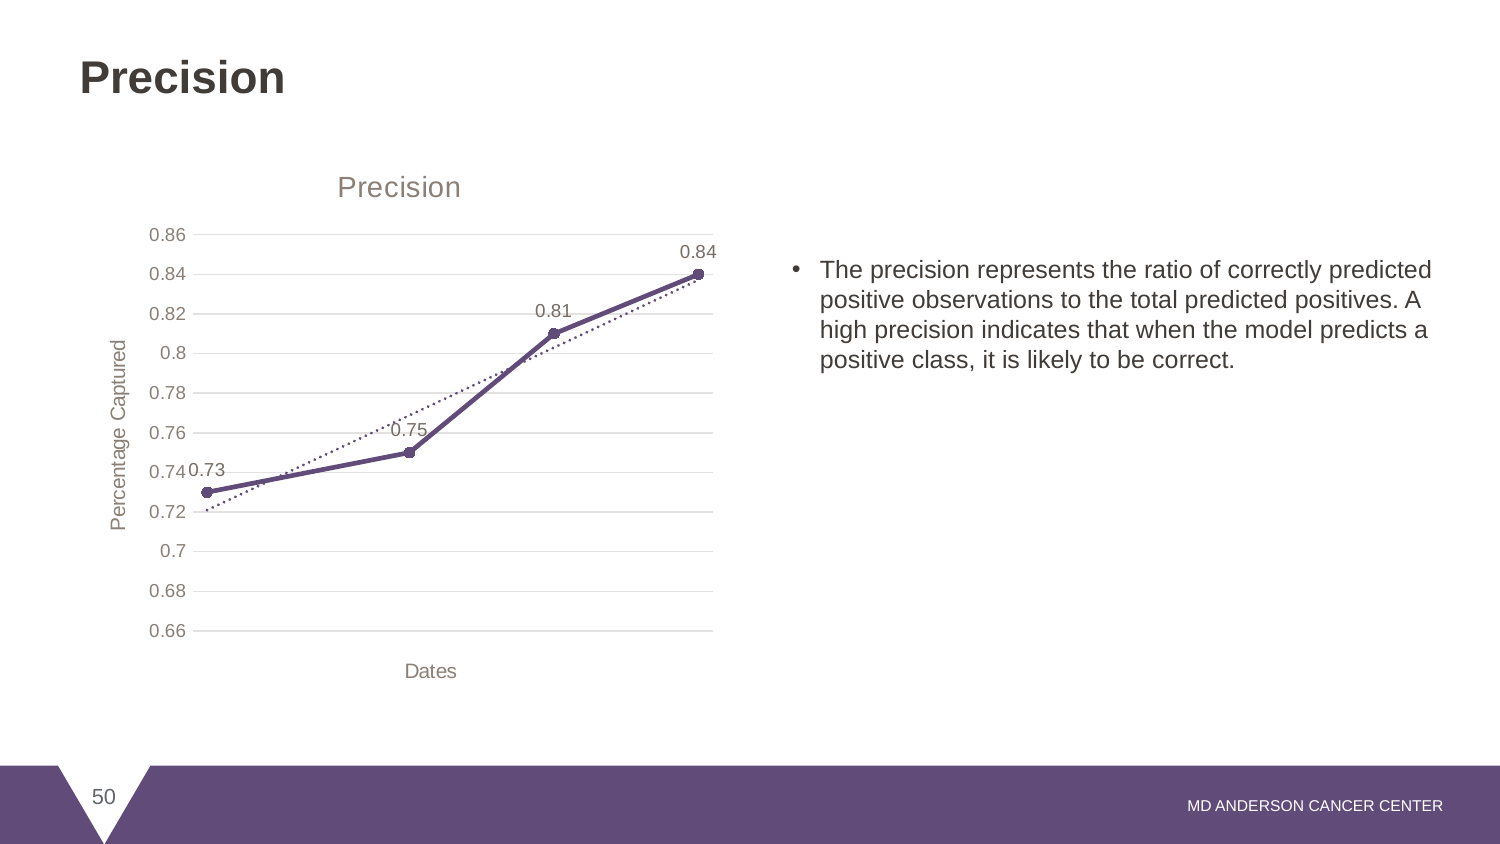

# Precision

### Chart:

| Category | Precision |
|---|---|
| 45239 | 0.73 |
| 45246 | 0.75 |
| 45251 | 0.81 |
| 45256 | 0.84 |
The precision represents the ratio of correctly predicted positive observations to the total predicted positives. A high precision indicates that when the model predicts a positive class, it is likely to be correct.

50